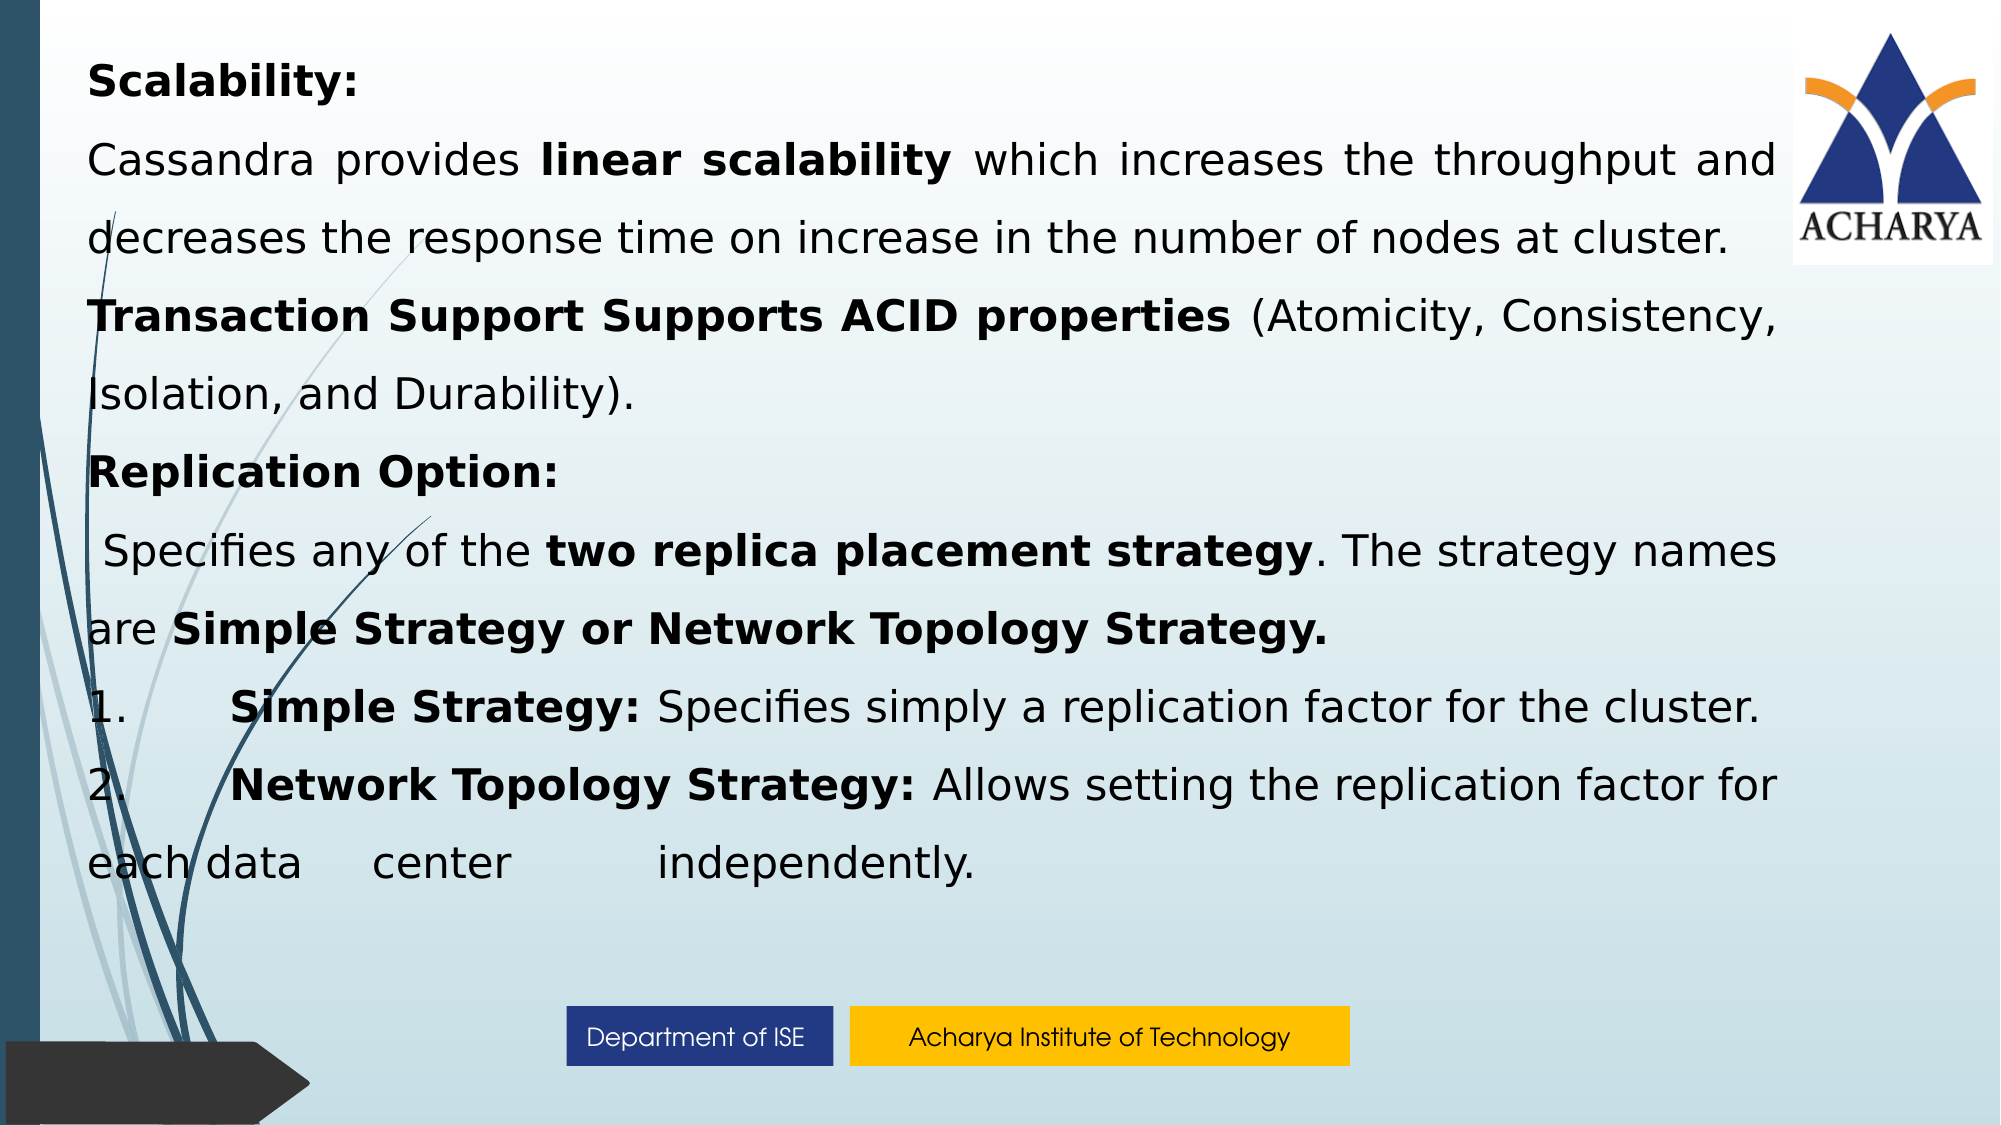

Scalability:
Cassandra provides linear scalability which increases the throughput and decreases the response time on increase in the number of nodes at cluster.
Transaction Support Supports ACID properties (Atomicity, Consistency, Isolation, and Durability).
Replication Option:
 Specifies any of the two replica placement strategy. The strategy names are Simple Strategy or Network Topology Strategy.
1.	Simple Strategy: Specifies simply a replication factor for the cluster.
2.	Network Topology Strategy: Allows setting the replication factor for each data 	center 	independently.